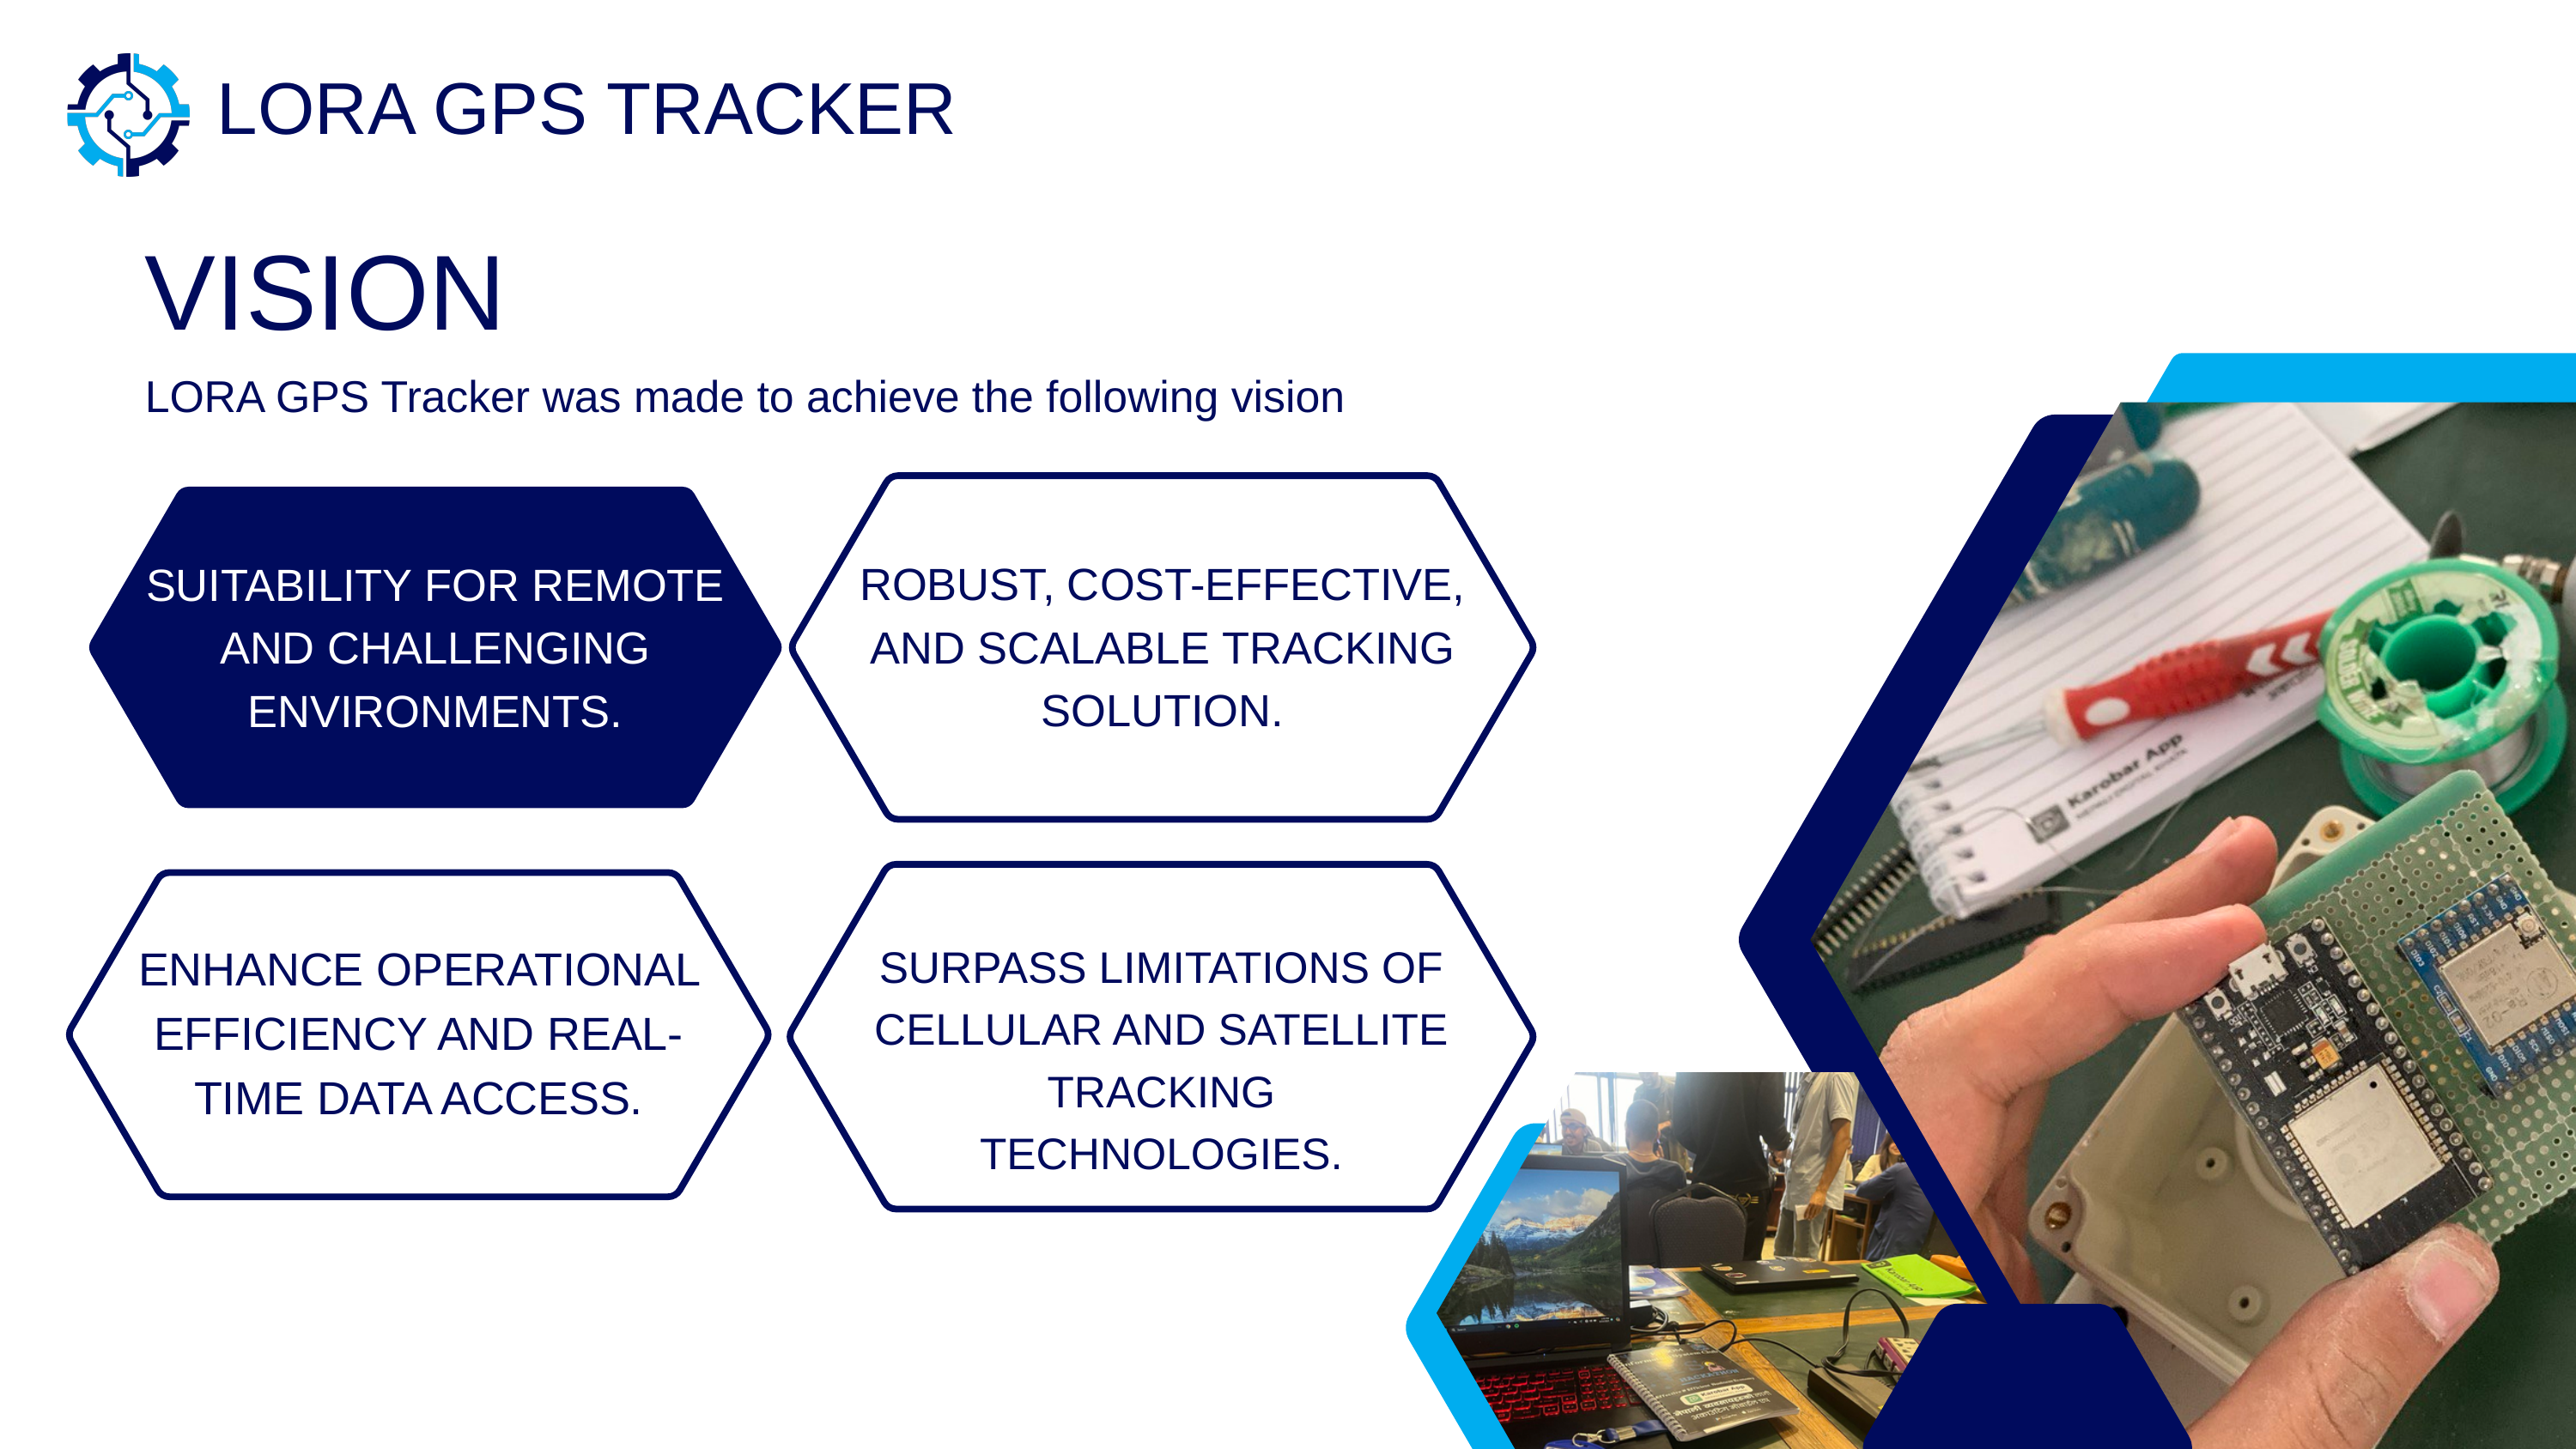

LORA GPS TRACKER
VISION

LORA GPS Tracker was made to achieve the following vision

ROBUST, COST-EFFECTIVE, AND SCALABLE TRACKING SOLUTION.
SUITABILITY FOR REMOTE AND CHALLENGING ENVIRONMENTS.

ENHANCE OPERATIONAL EFFICIENCY AND REAL-TIME DATA ACCESS.
SURPASS LIMITATIONS OF CELLULAR AND SATELLITE TRACKING TECHNOLOGIES.